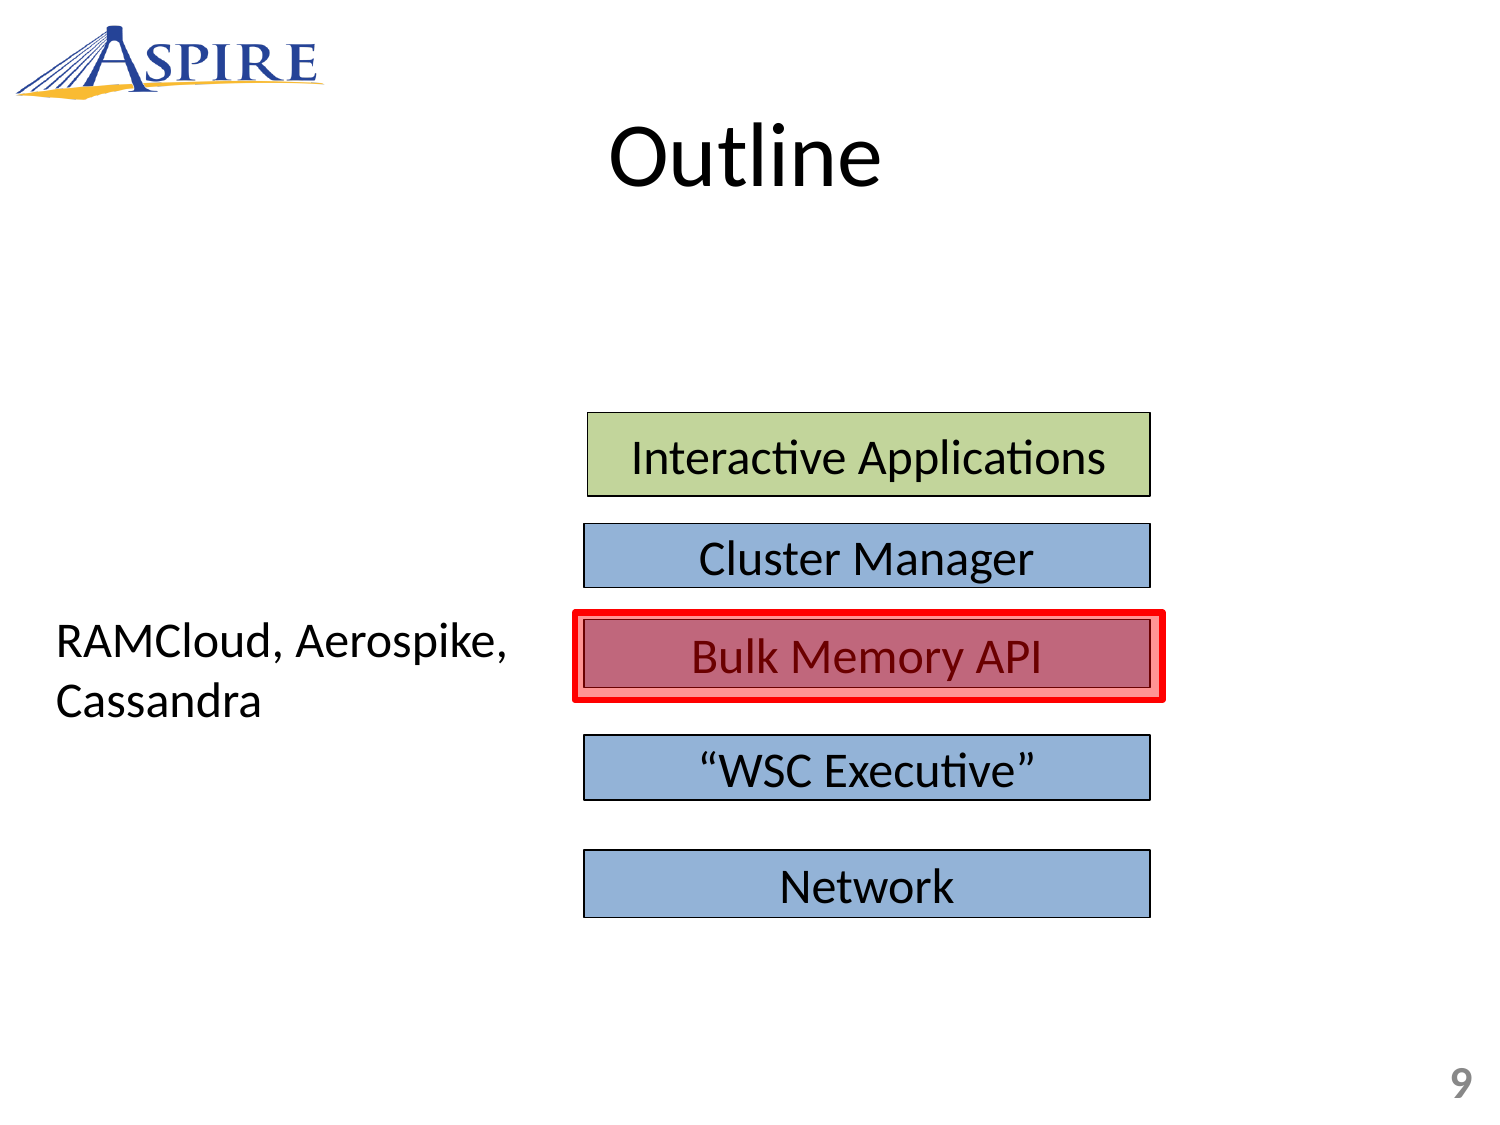

Outline
Interactive Applications
Cluster Manager
RAMCloud, Aerospike,
Cassandra

Bulk Memory API
“WSC Executive”
Network
9